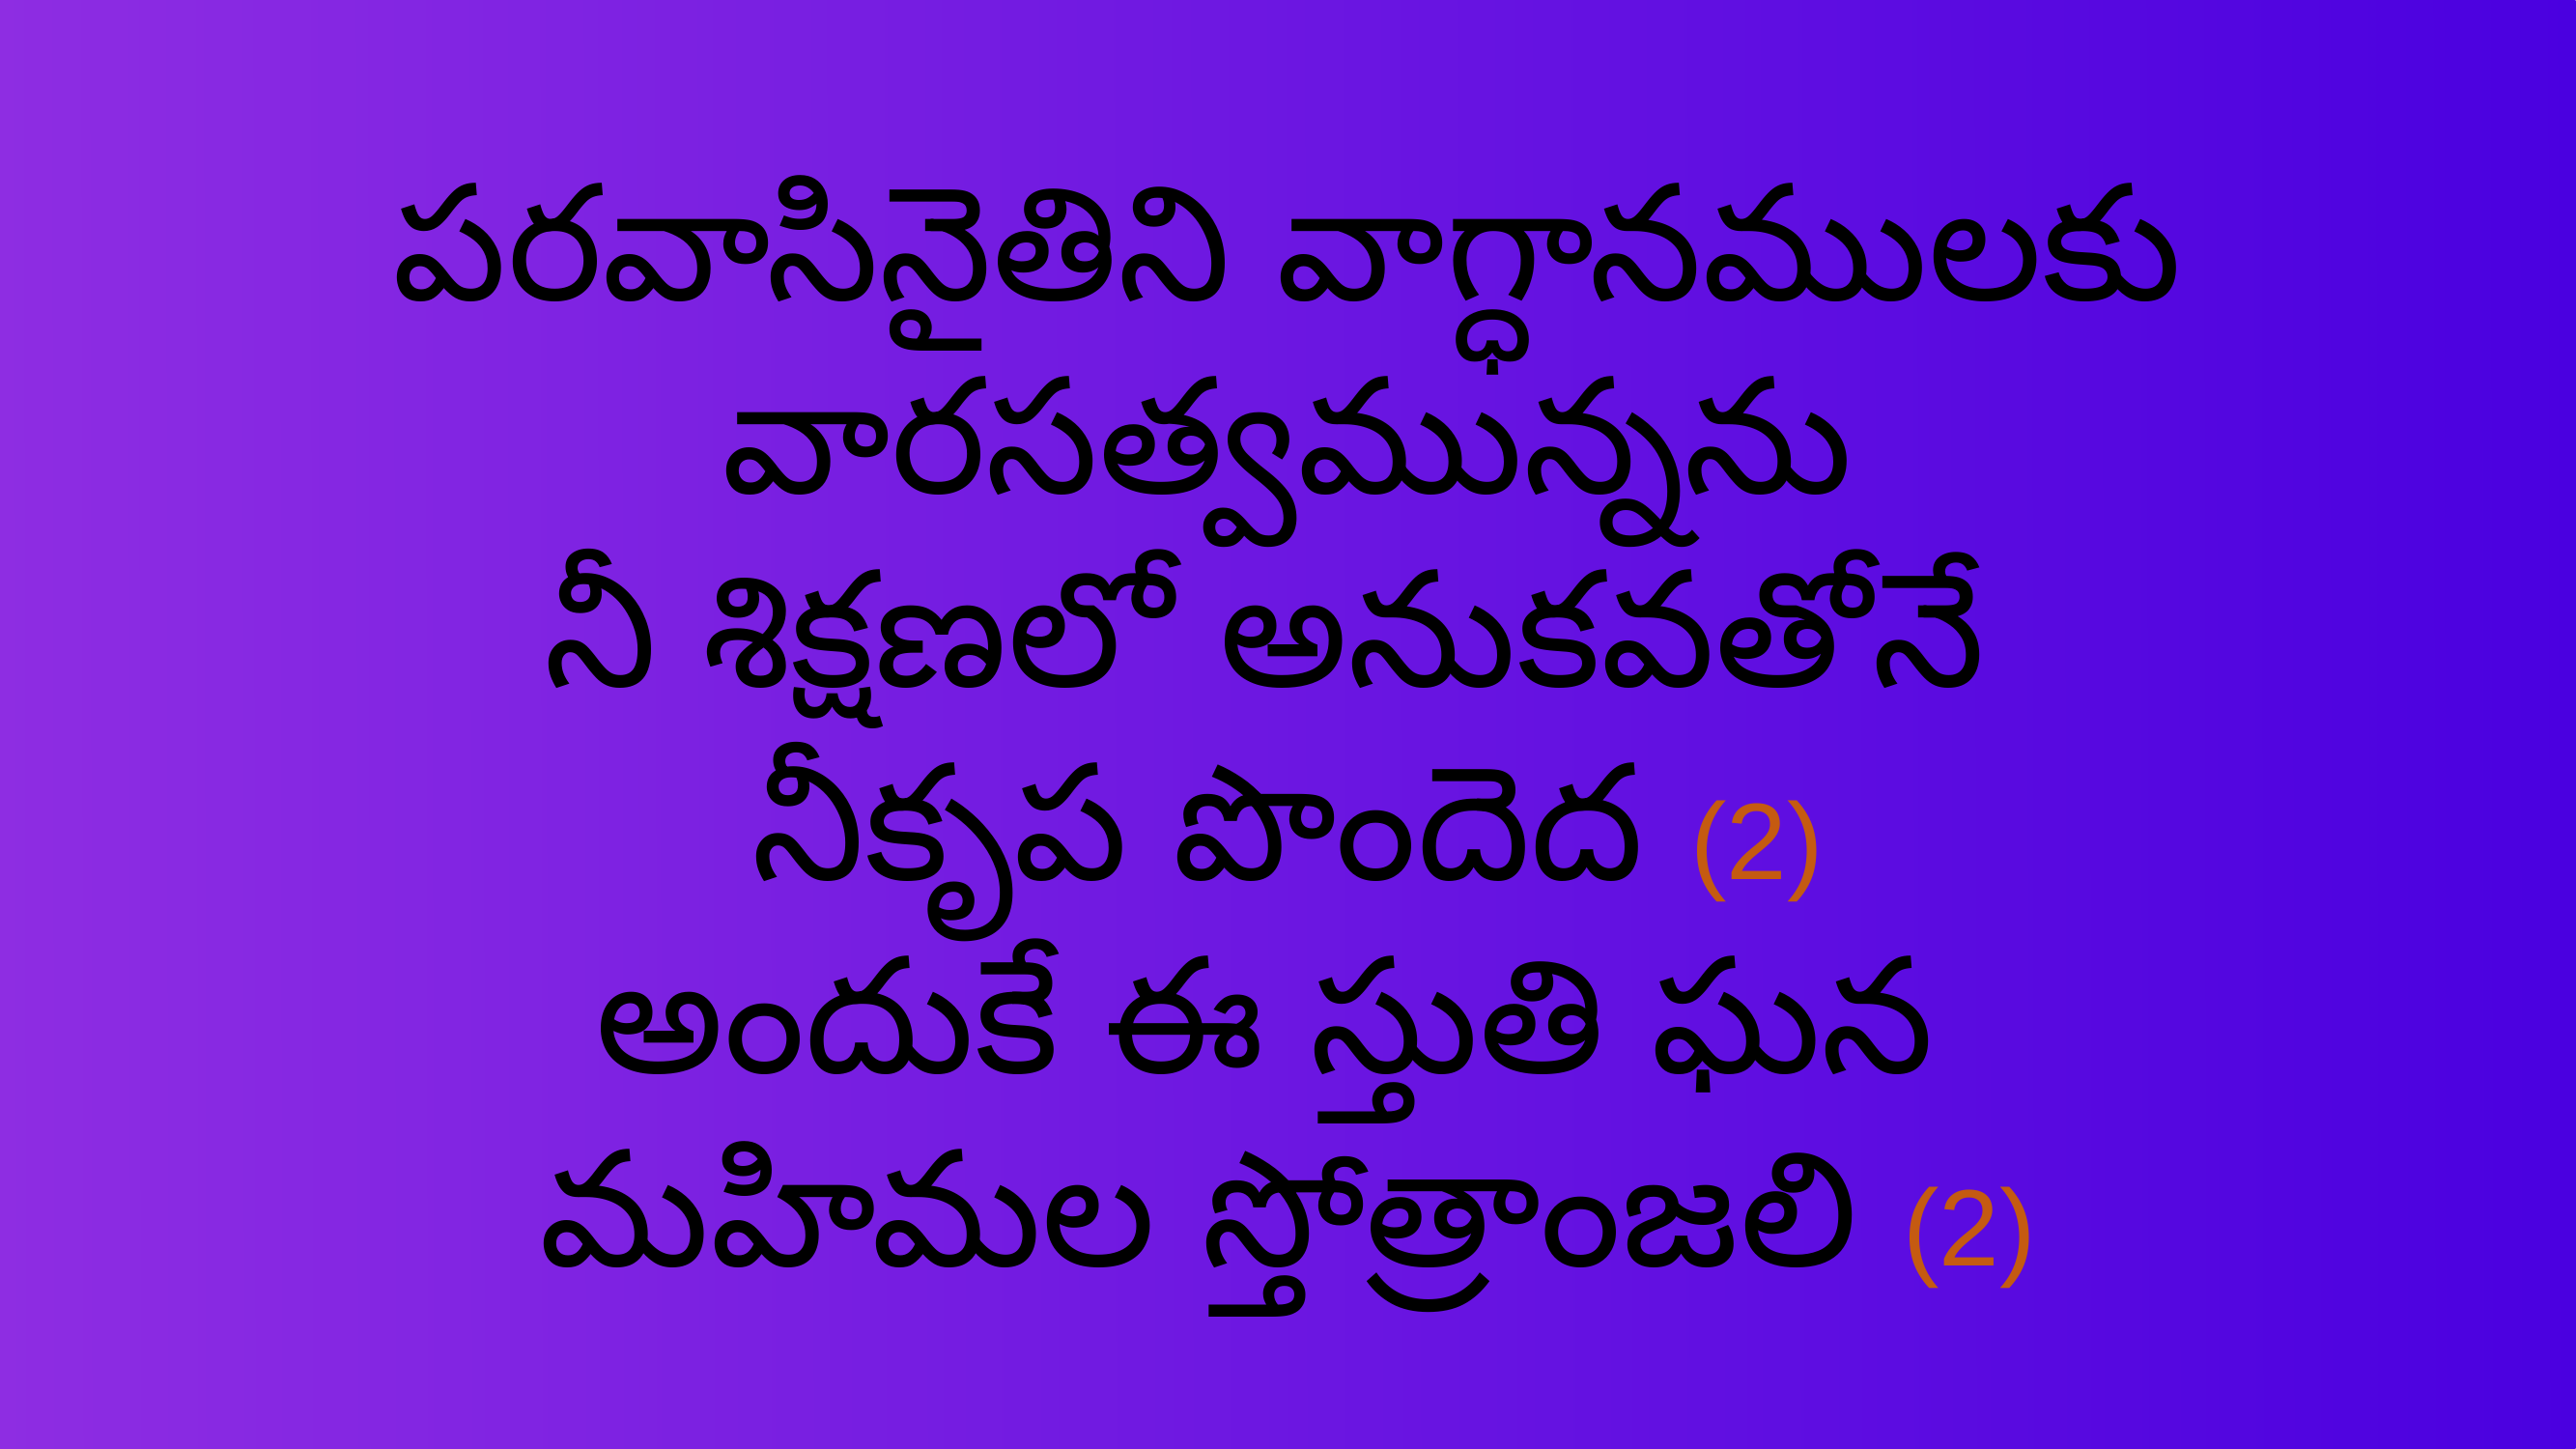

పరవాసినైతిని వాగ్ధానములకు వారసత్వమున్నను
నీ శిక్షణలో అనుకవతోనే
నీకృప పొందెద (2)
అందుకే ఈ స్తుతి ఘన
మహిమల స్తోత్రాంజలి (2)